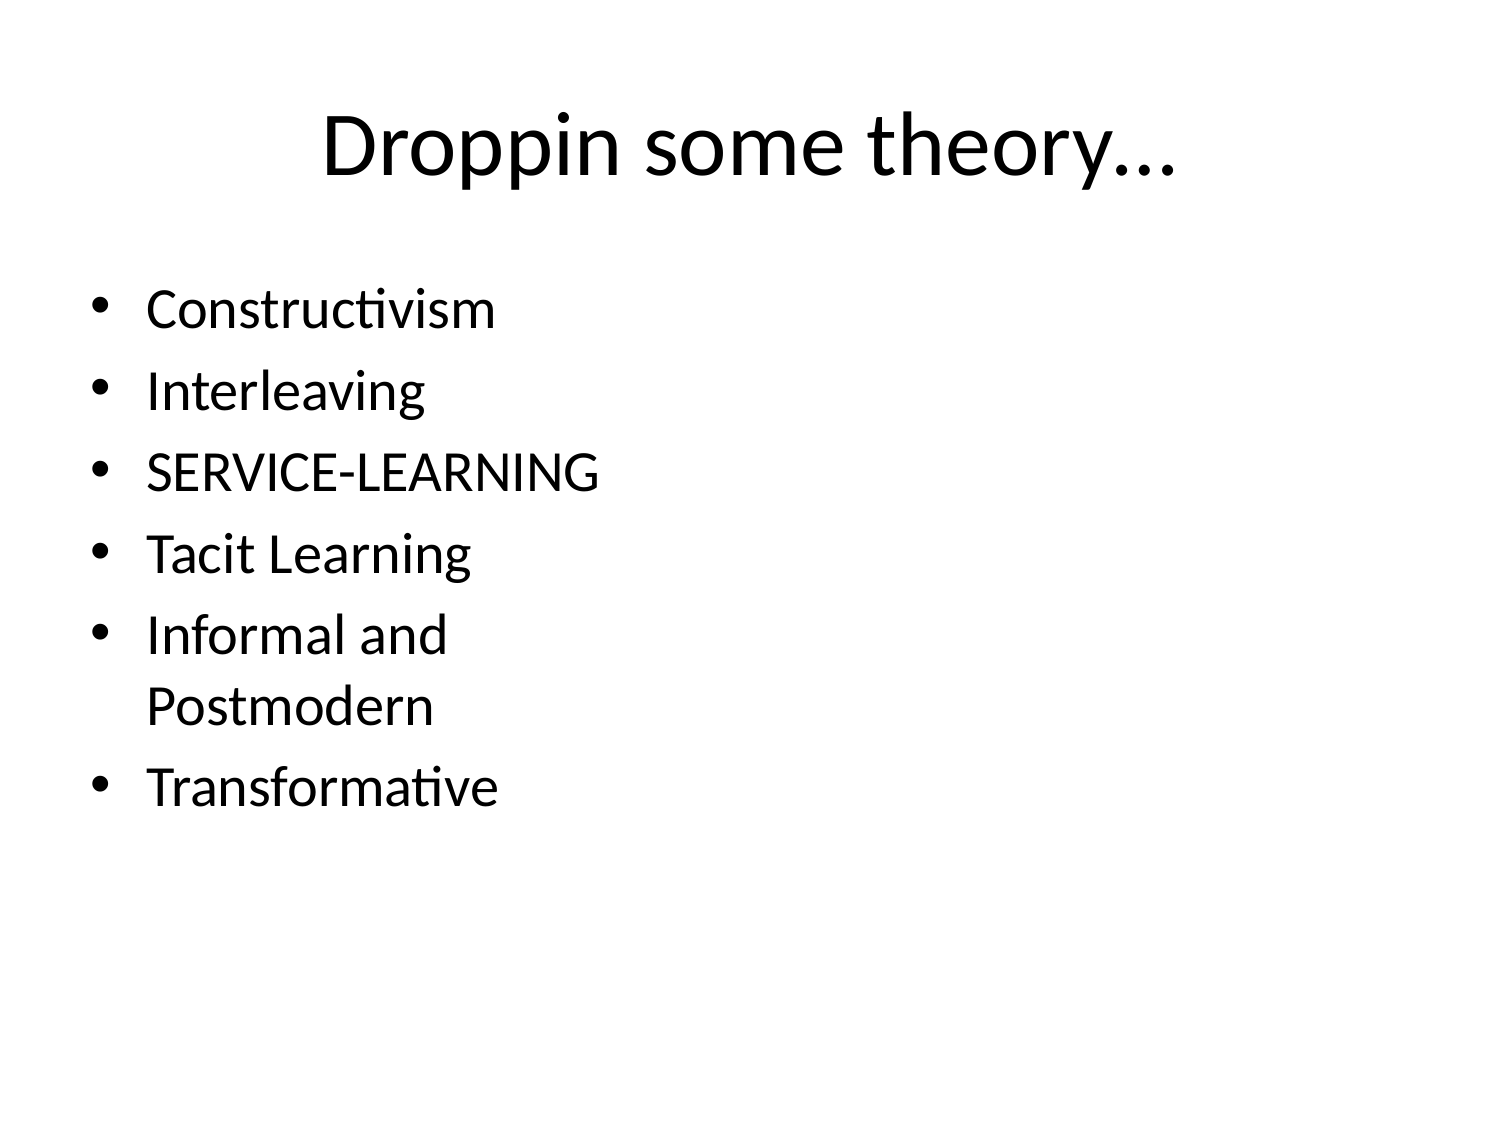

# Droppin some theory…
Constructivism
Interleaving
SERVICE-LEARNING
Tacit Learning
Informal and Postmodern
Transformative